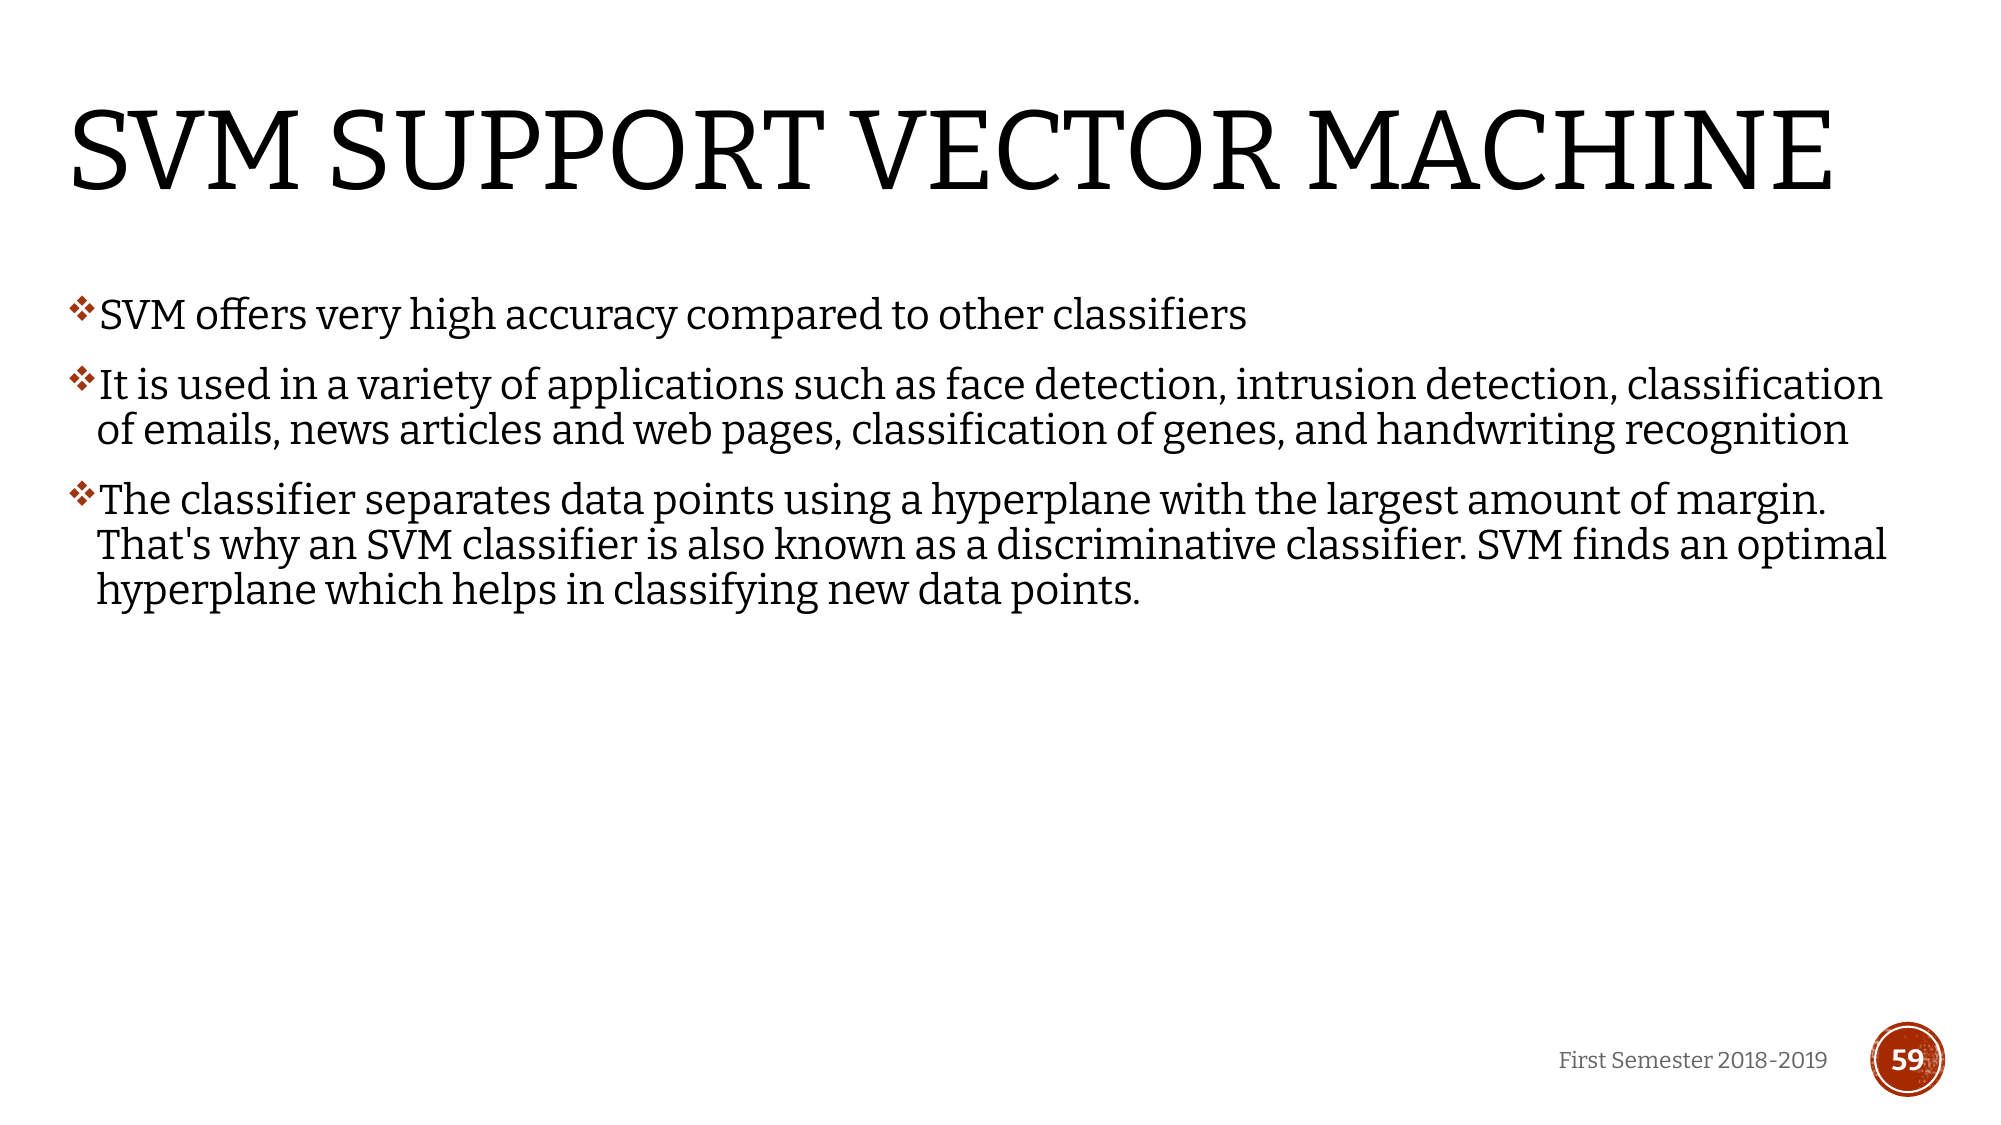

# SVM Support Vector Machine
SVM offers very high accuracy compared to other classifiers
It is used in a variety of applications such as face detection, intrusion detection, classification of emails, news articles and web pages, classification of genes, and handwriting recognition
The classifier separates data points using a hyperplane with the largest amount of margin. That's why an SVM classifier is also known as a discriminative classifier. SVM finds an optimal hyperplane which helps in classifying new data points.
First Semester 2018-2019
59